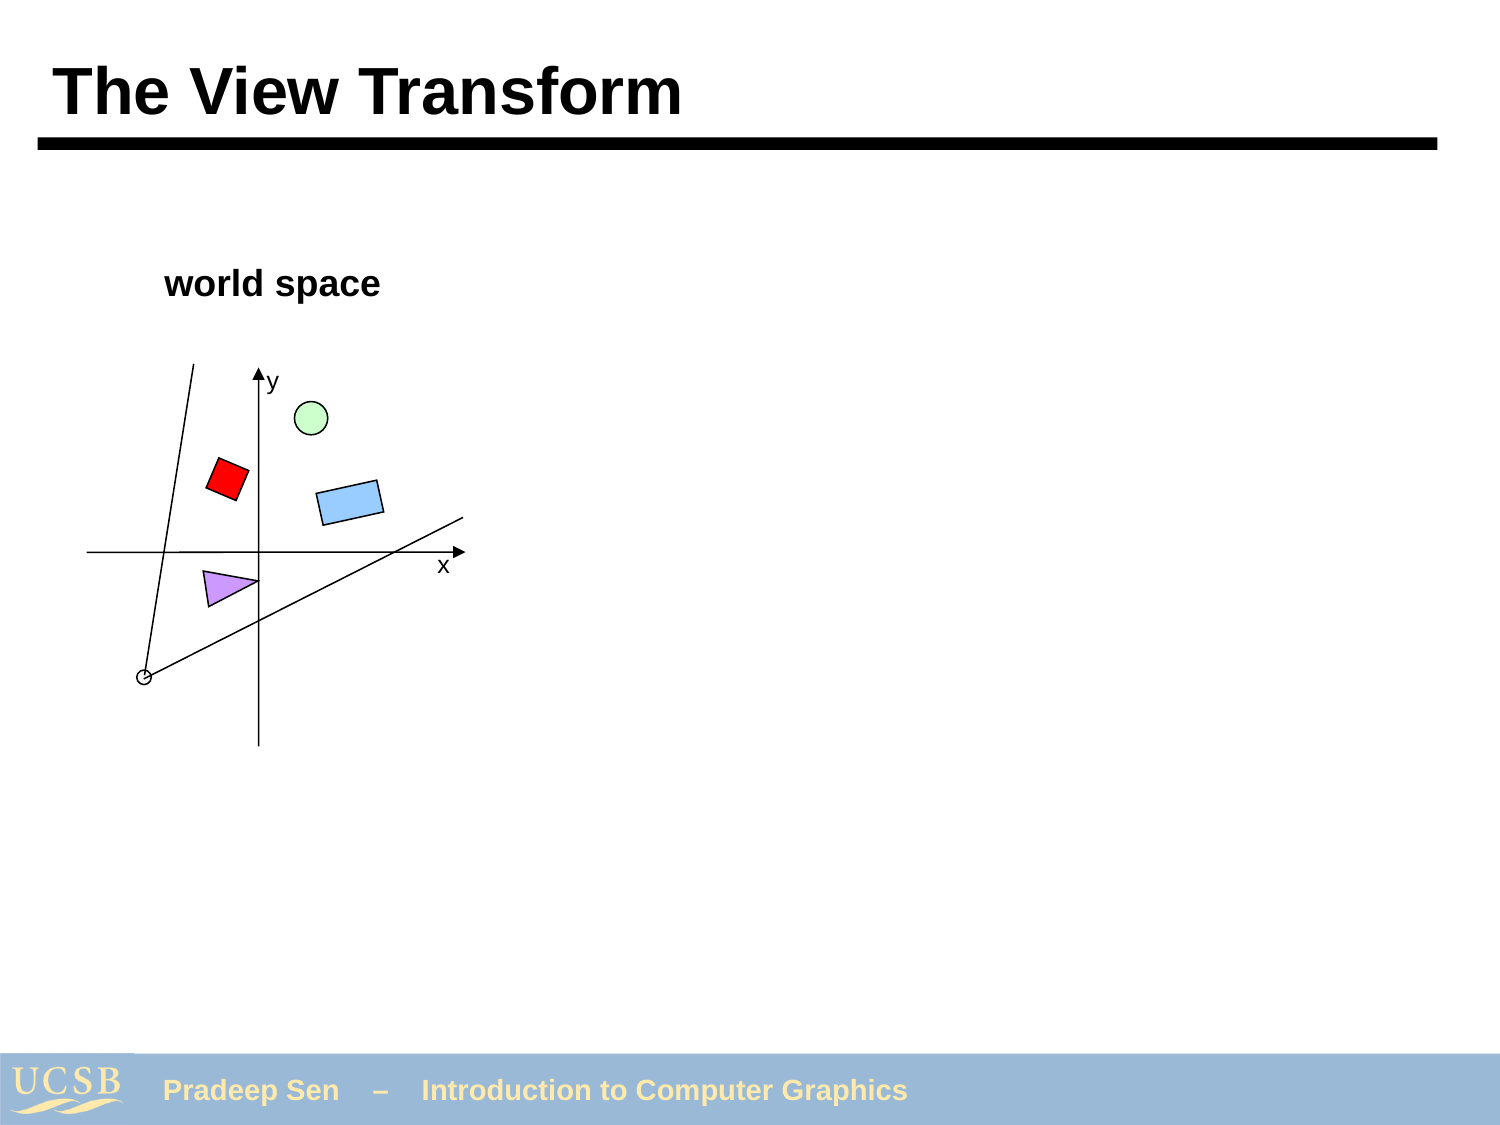

# The View Transform
world space
y

x